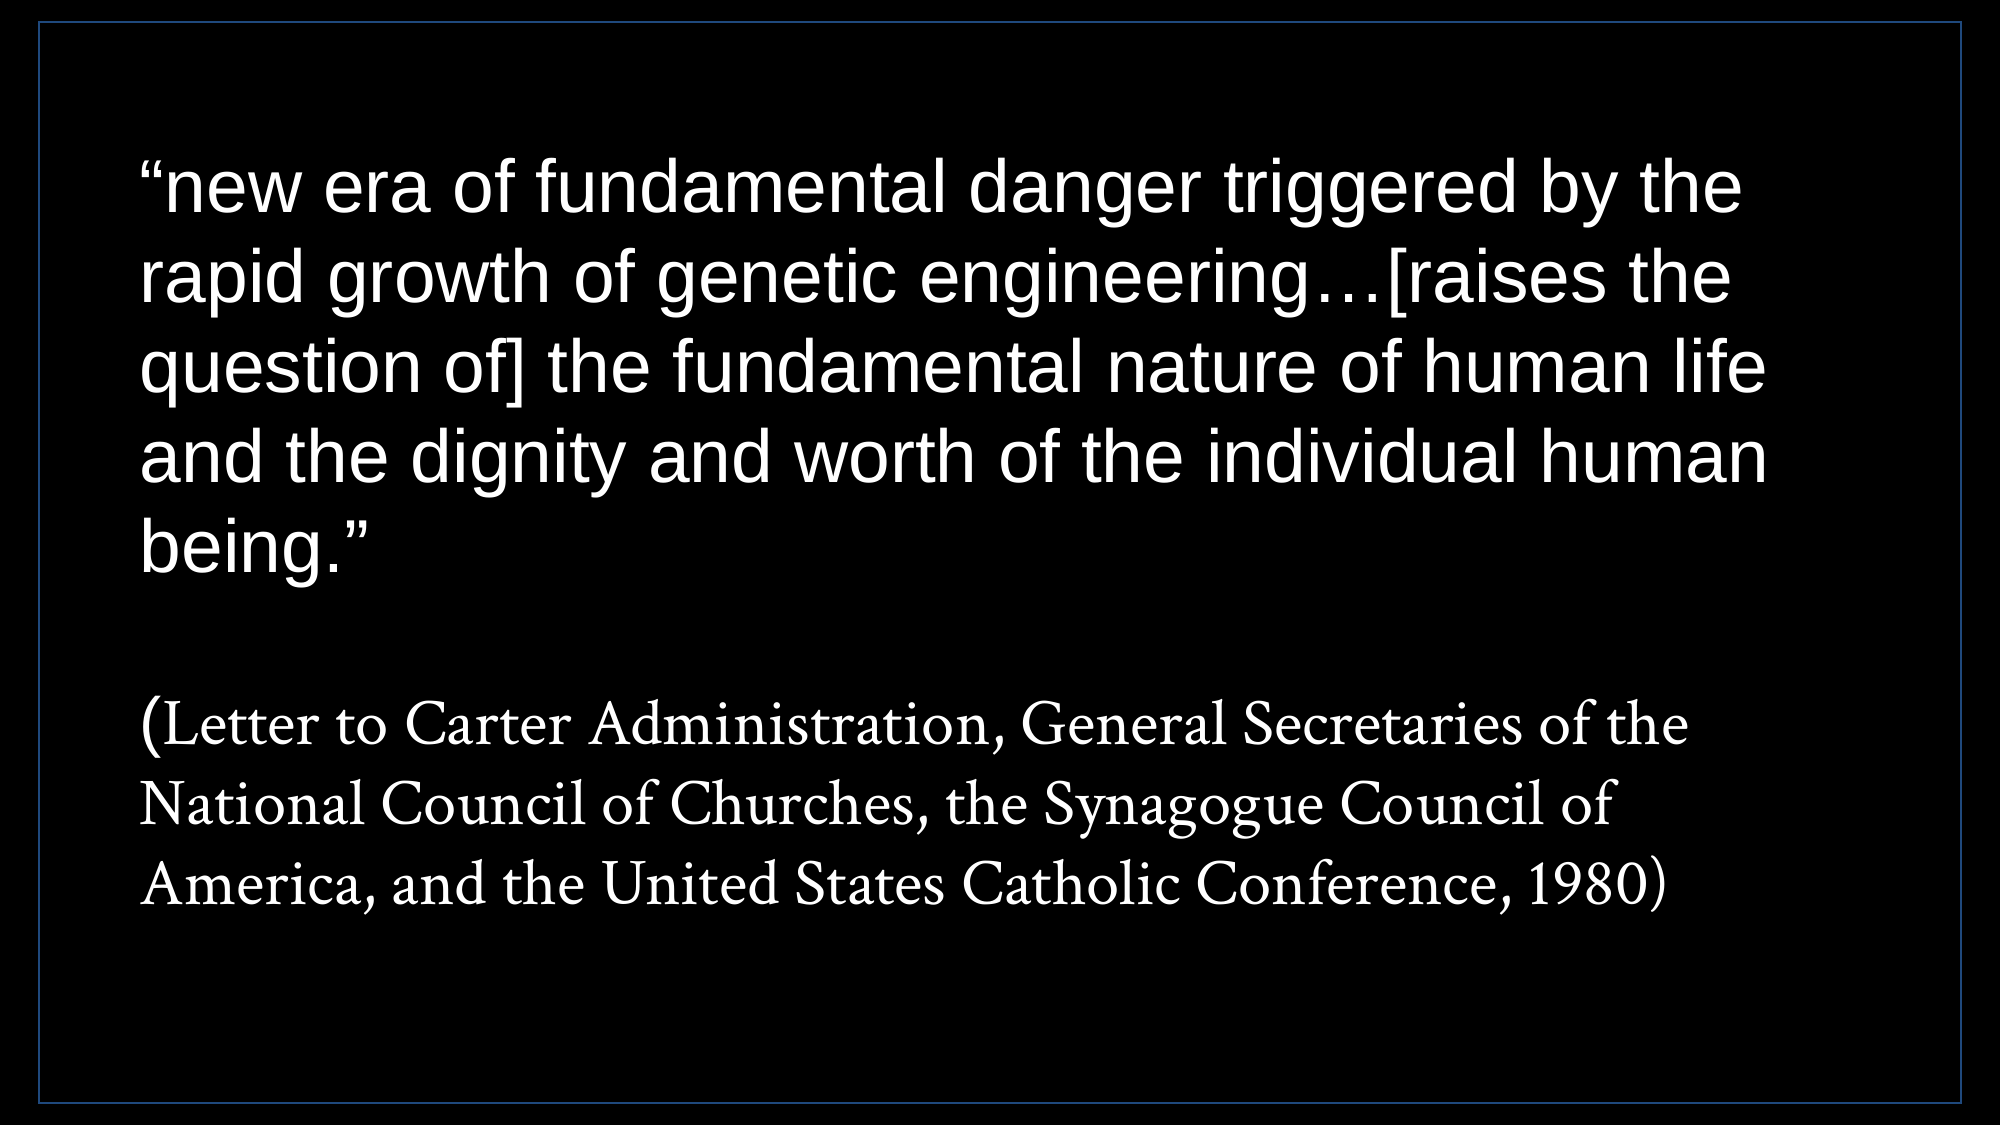

# Project overview
“new era of fundamental danger triggered by the rapid growth of genetic engineering…[raises the question of] the fundamental nature of human life and the dignity and worth of the individual human being.”

(Letter to Carter Administration, General Secretaries of the National Council of Churches, the Synagogue Council of America, and the United States Catholic Conference, 1980)